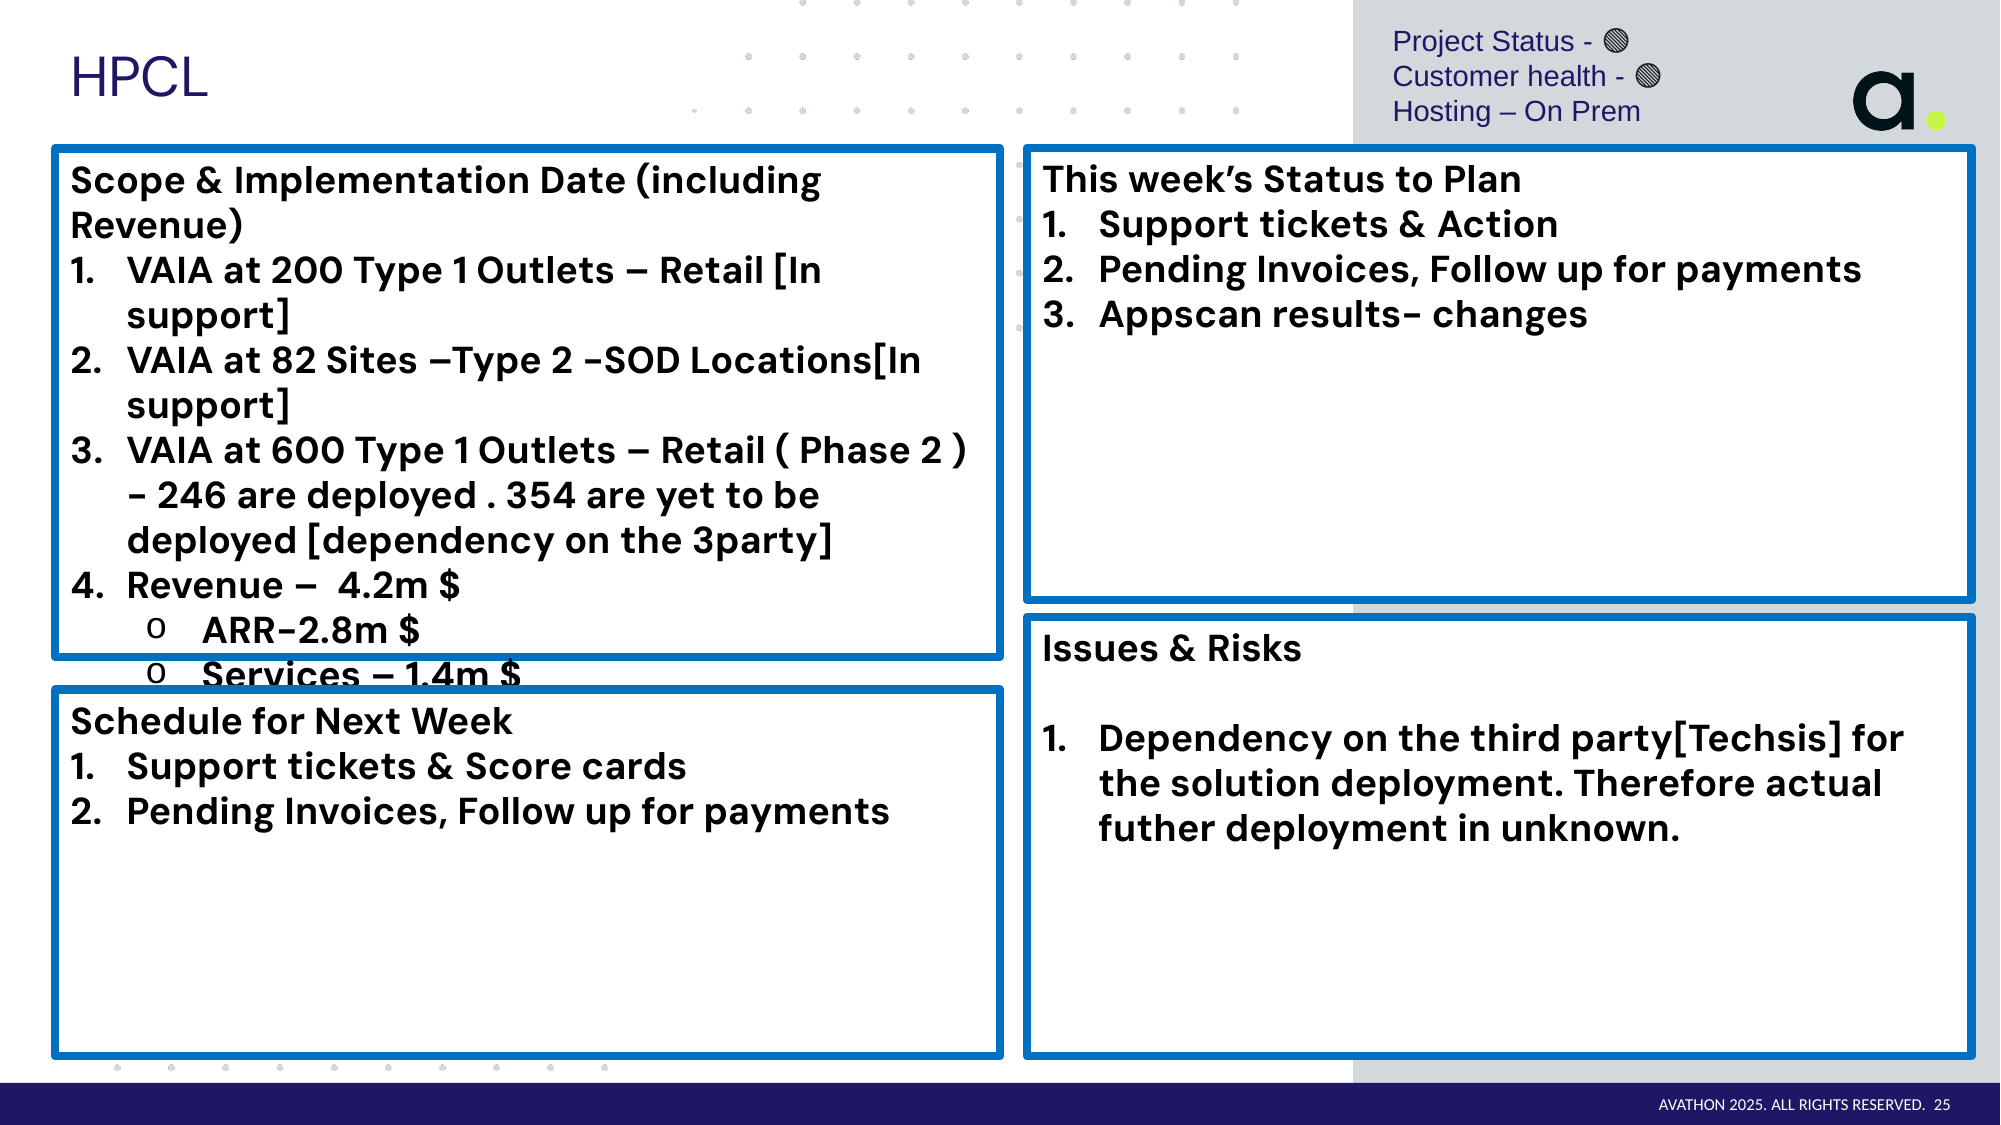

Project Status - 🟢 
Customer health - 🟢
Hosting – On Prem

# HPCL
This week’s Status to Plan
Support tickets & Action
Pending Invoices, Follow up for payments
Appscan results- changes

Scope & Implementation Date (including Revenue)
VAIA at 200 Type 1 Outlets – Retail [In support]
VAIA at 82 Sites –Type 2 -SOD Locations[In support]
VAIA at 600 Type 1 Outlets – Retail ( Phase 2 ) - 246 are deployed . 354 are yet to be deployed [dependency on the 3party]
Revenue –  4.2m $
ARR-2.8m $
Services – 1.4m $

Issues & Risks

Dependency on the third party[Techsis] for the solution deployment. Therefore actual futher deployment in unknown.
Schedule for Next Week
Support tickets & Score cards
Pending Invoices, Follow up for payments

1. Support tickets & sc